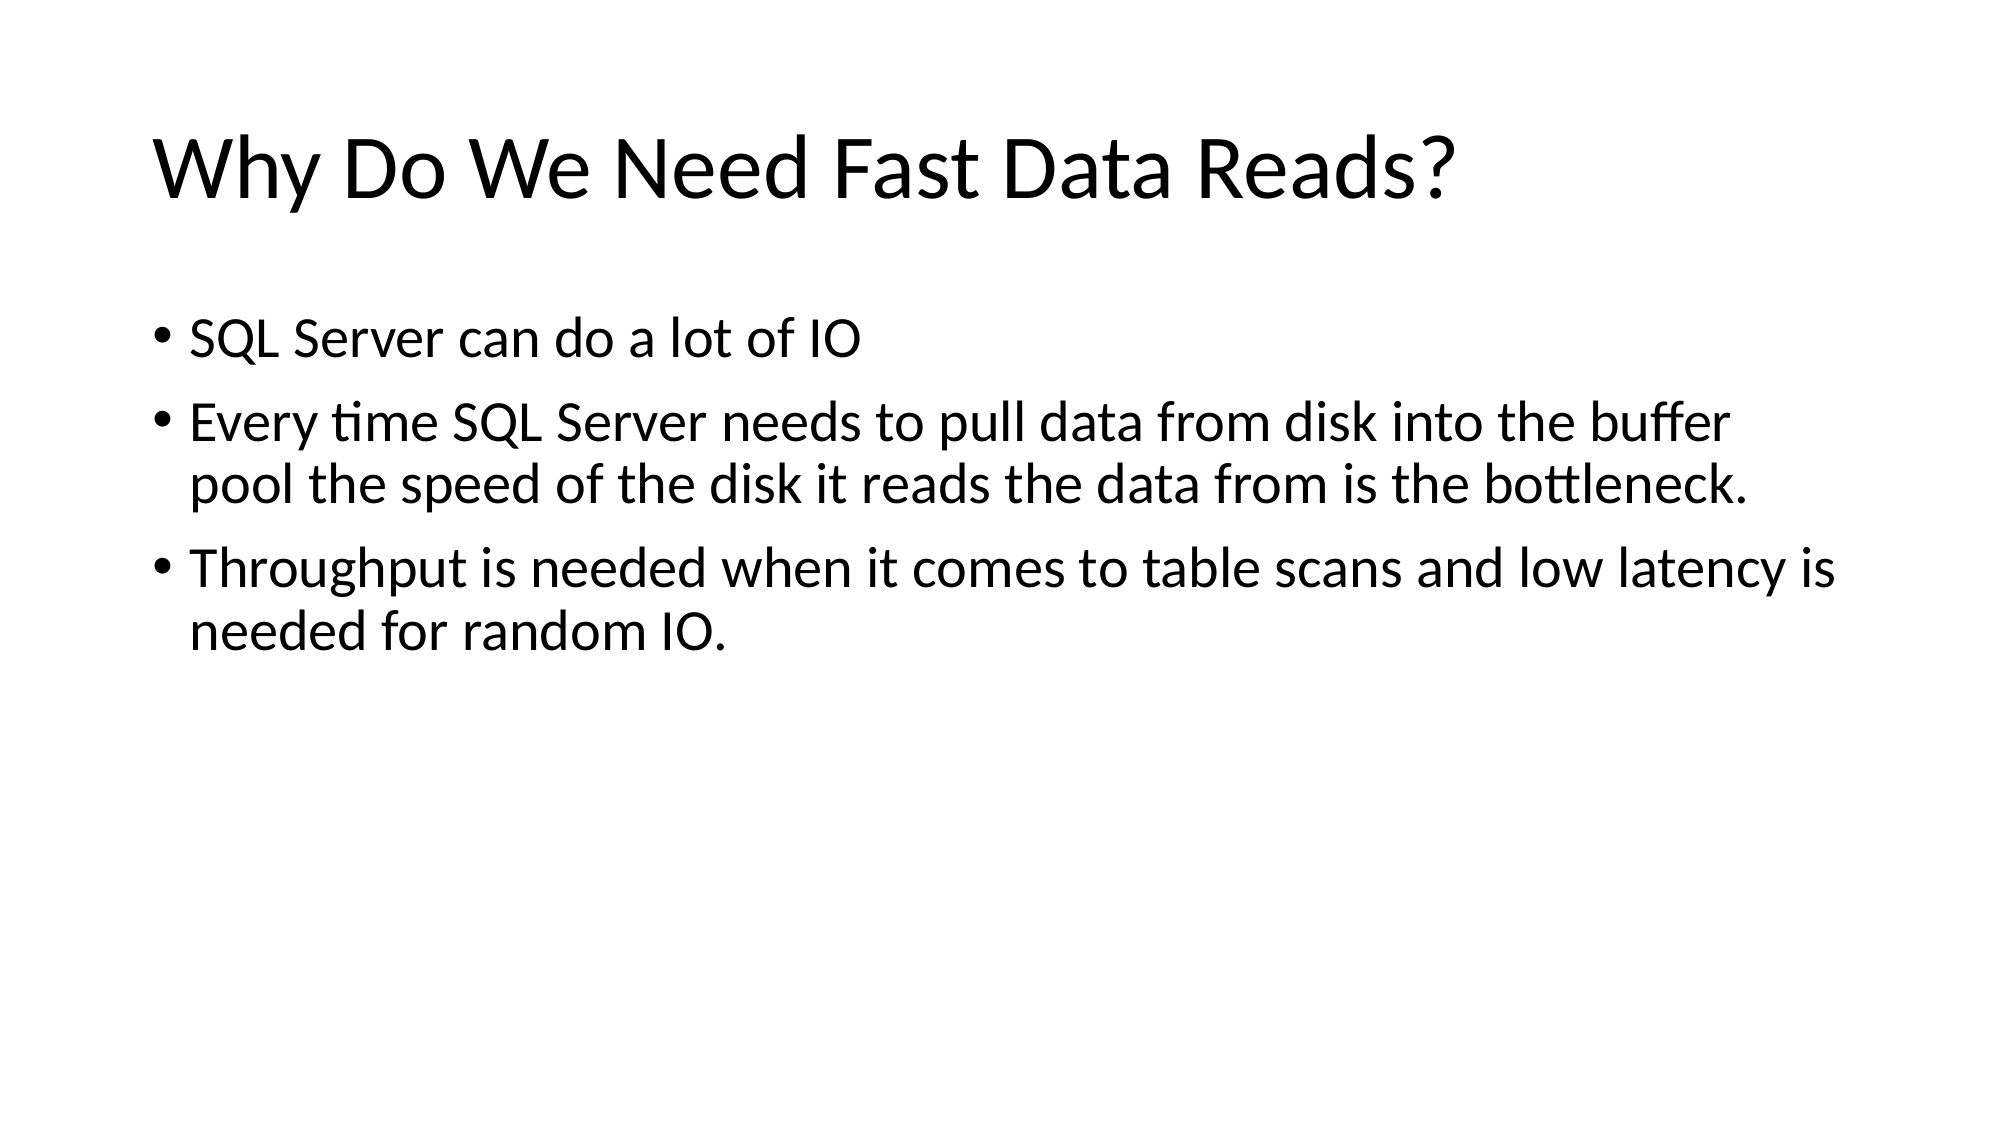

# Why Do We Need Fast Data Reads?
SQL Server can do a lot of IO
Every time SQL Server needs to pull data from disk into the buffer pool the speed of the disk it reads the data from is the bottleneck.
Throughput is needed when it comes to table scans and low latency is needed for random IO.